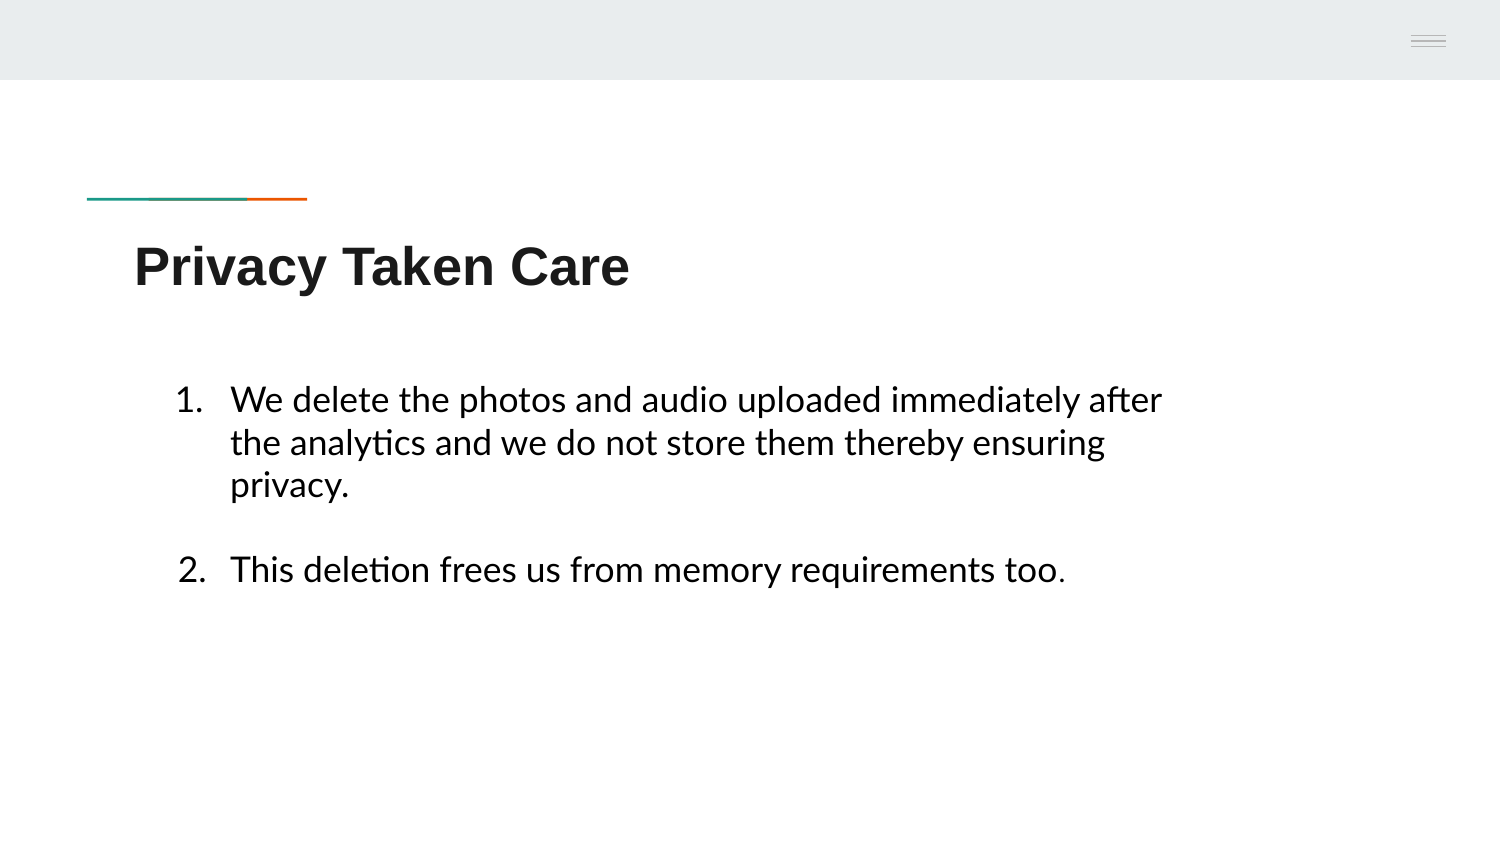

# Privacy Taken Care
We delete the photos and audio uploaded immediately after the analytics and we do not store them thereby ensuring privacy.

This deletion frees us from memory requirements too.